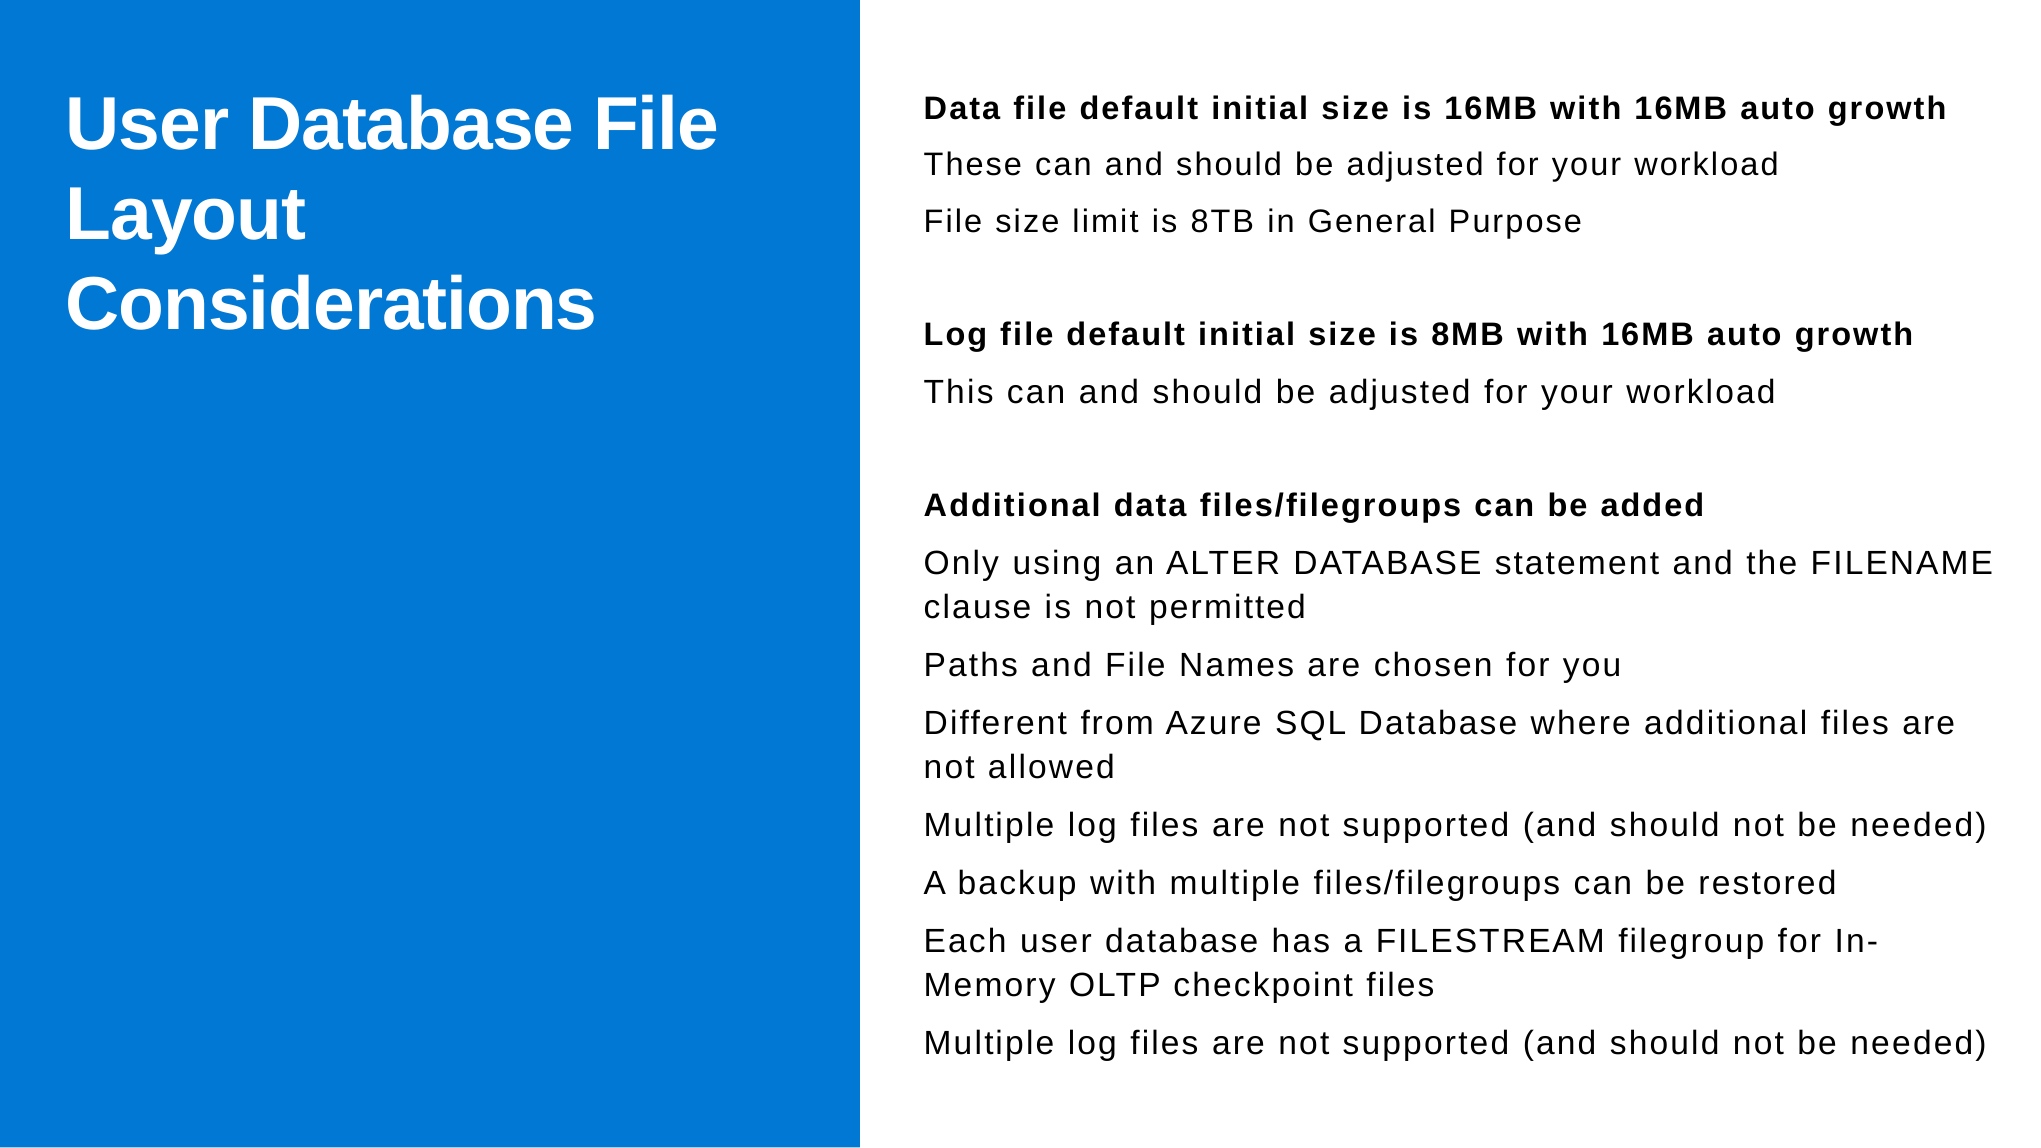

Data file default initial size is 16MB with 16MB auto growth
These can and should be adjusted for your workload
File size limit is 8TB in General Purpose

Log file default initial size is 8MB with 16MB auto growth
This can and should be adjusted for your workload

Additional data files/filegroups can be added
Only using an ALTER DATABASE statement and the FILENAME clause is not permitted
Paths and File Names are chosen for you
Different from Azure SQL Database where additional files are not allowed
Multiple log files are not supported (and should not be needed)
A backup with multiple files/filegroups can be restored
Each user database has a FILESTREAM filegroup for In-Memory OLTP checkpoint files
Multiple log files are not supported (and should not be needed)

# User Database File Layout Considerations